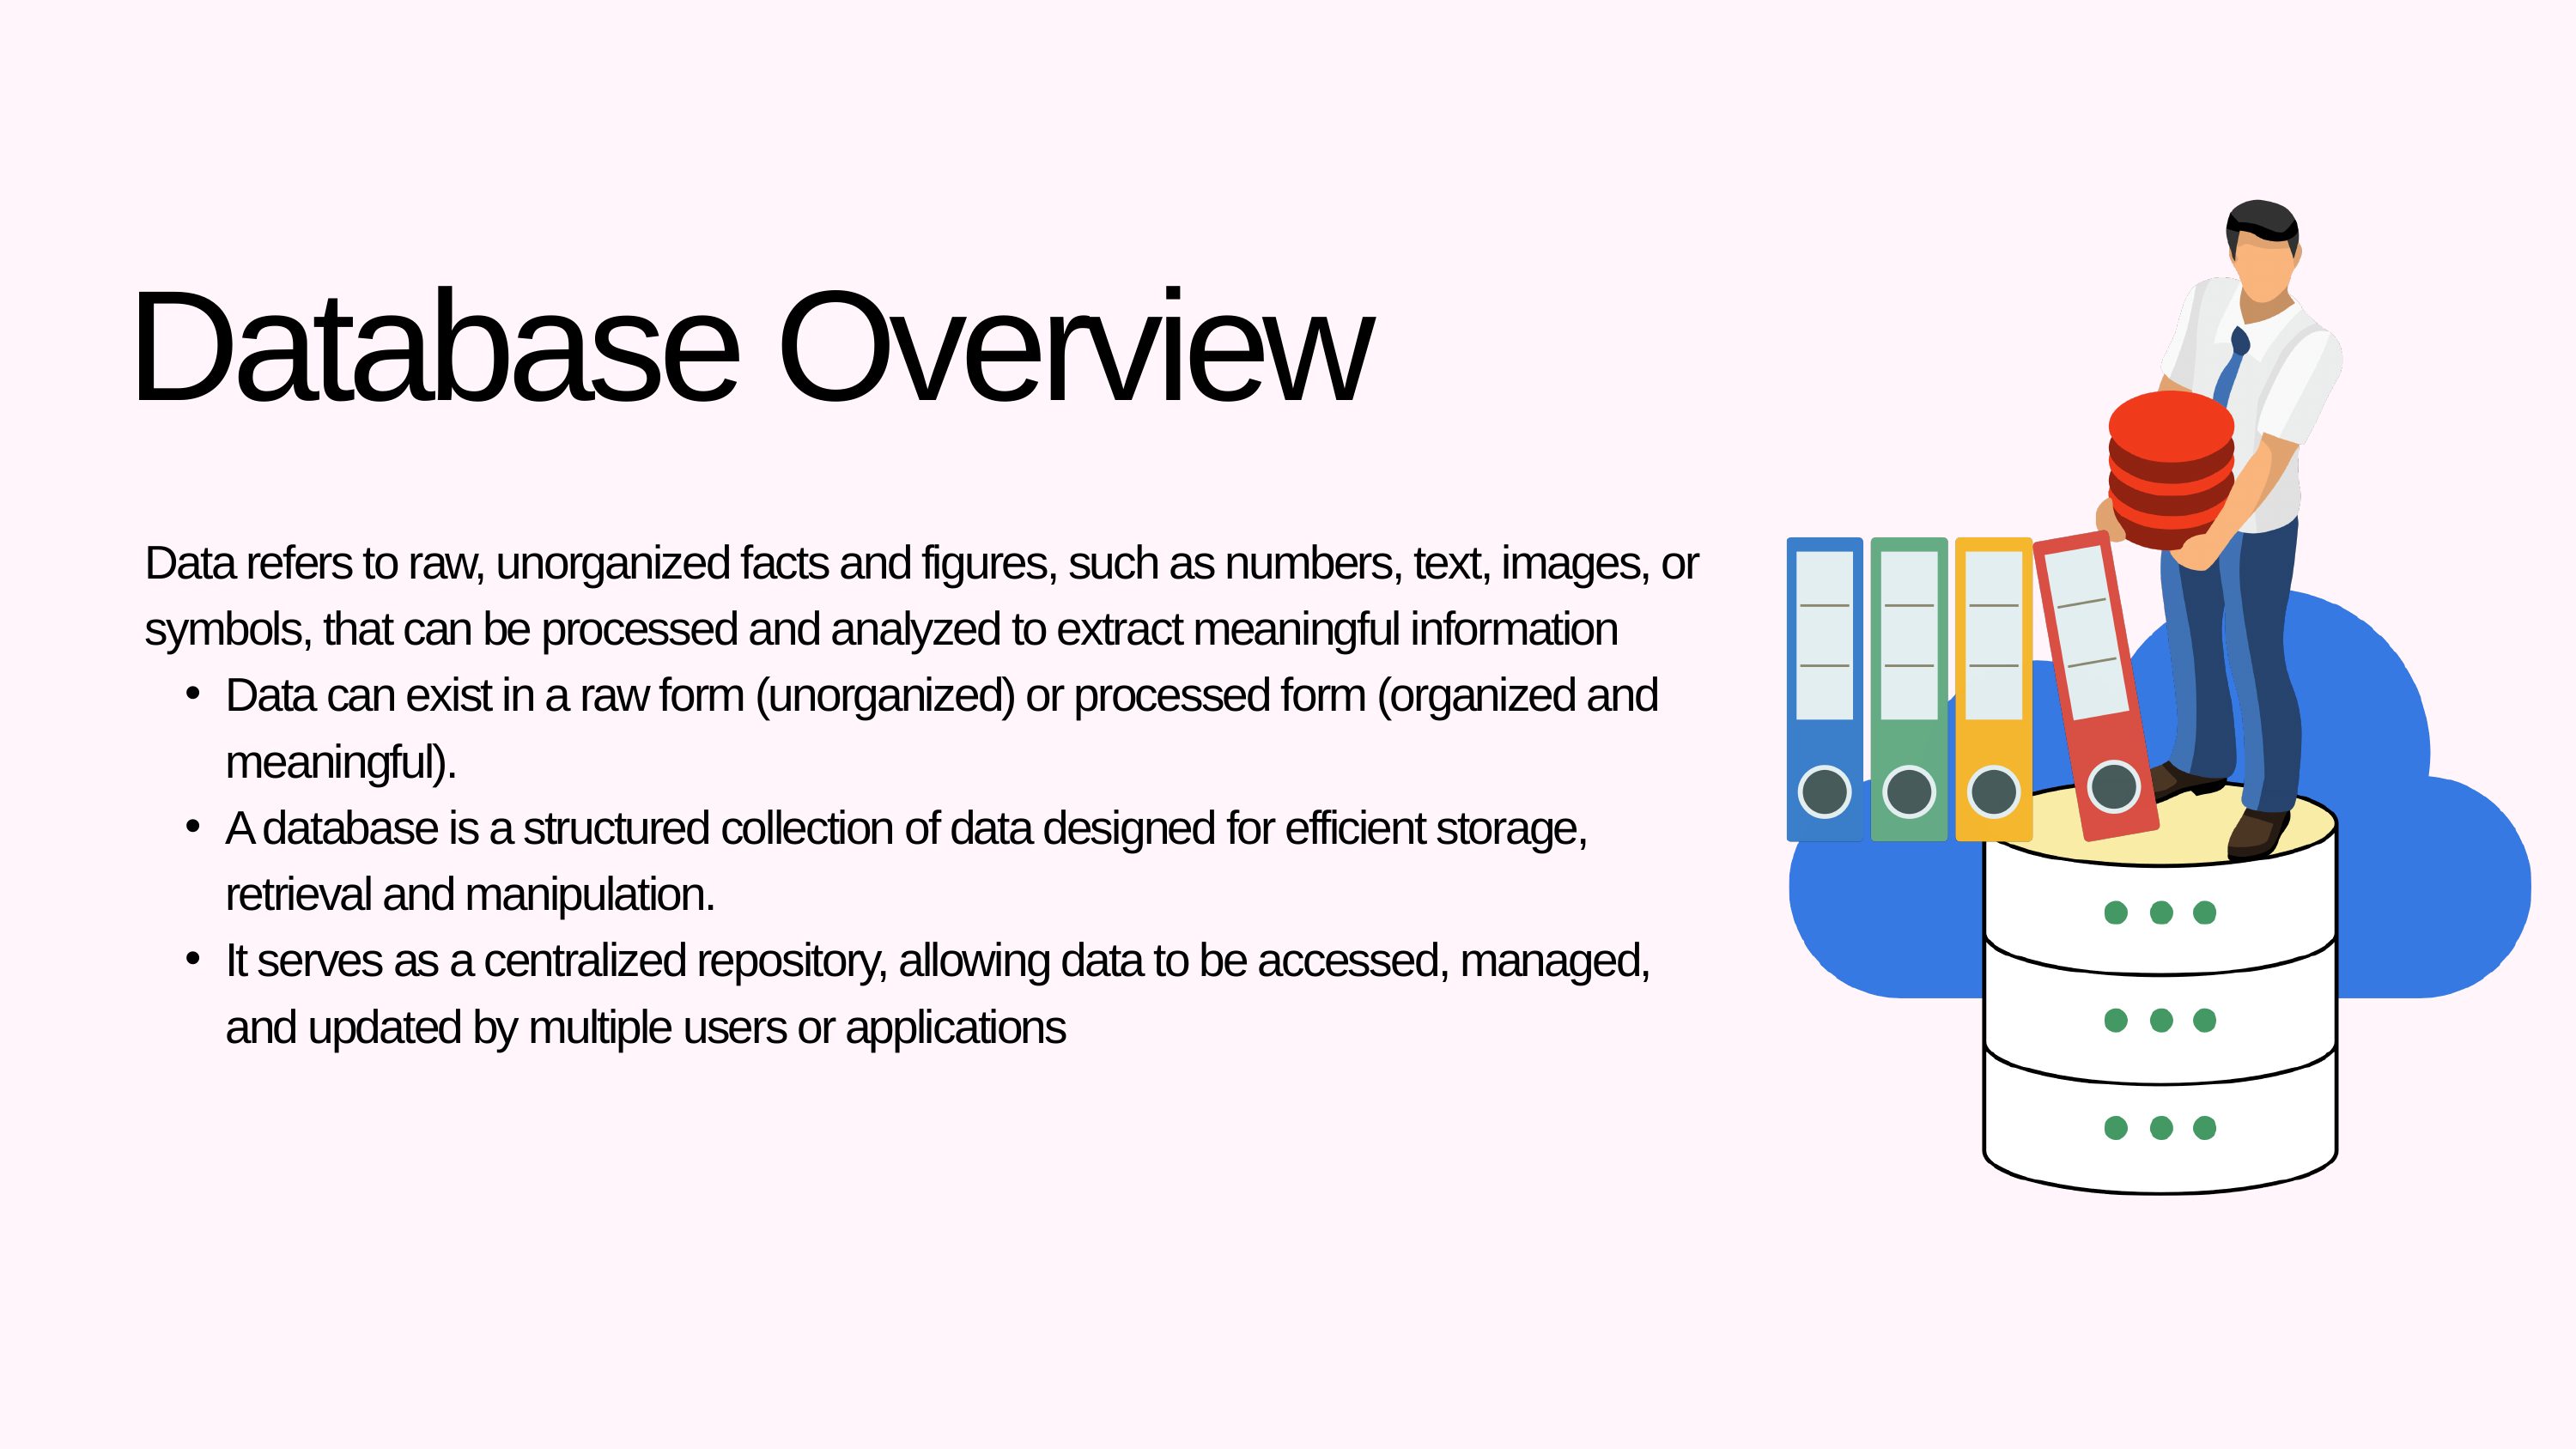

Database Overview
Data refers to raw, unorganized facts and figures, such as numbers, text, images, or symbols, that can be processed and analyzed to extract meaningful information
Data can exist in a raw form (unorganized) or processed form (organized and meaningful).
A database is a structured collection of data designed for efficient storage, retrieval and manipulation.
It serves as a centralized repository, allowing data to be accessed, managed, and updated by multiple users or applications